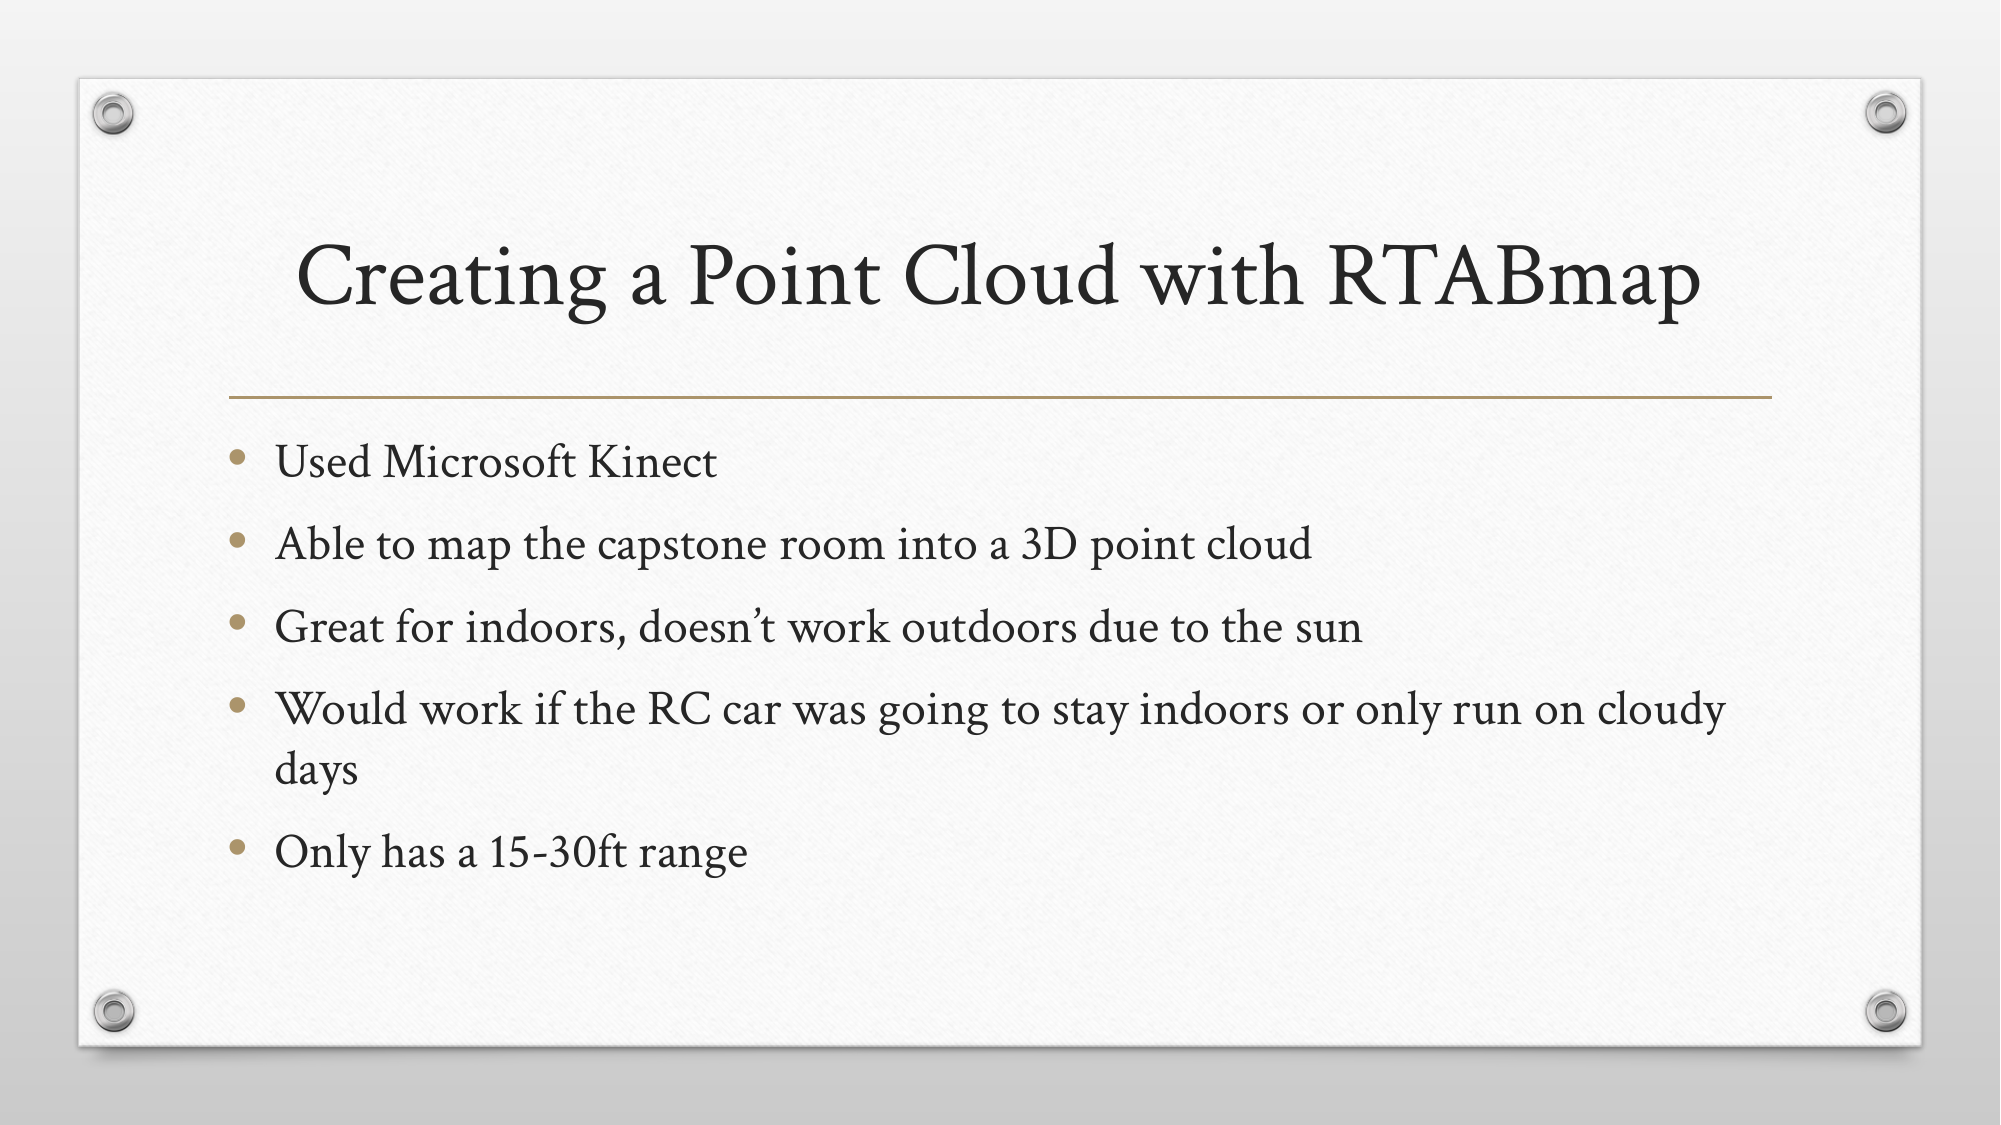

# Creating a Point Cloud with RTABmap
Used Microsoft Kinect
Able to map the capstone room into a 3D point cloud
Great for indoors, doesn’t work outdoors due to the sun
Would work if the RC car was going to stay indoors or only run on cloudy days
Only has a 15-30ft range